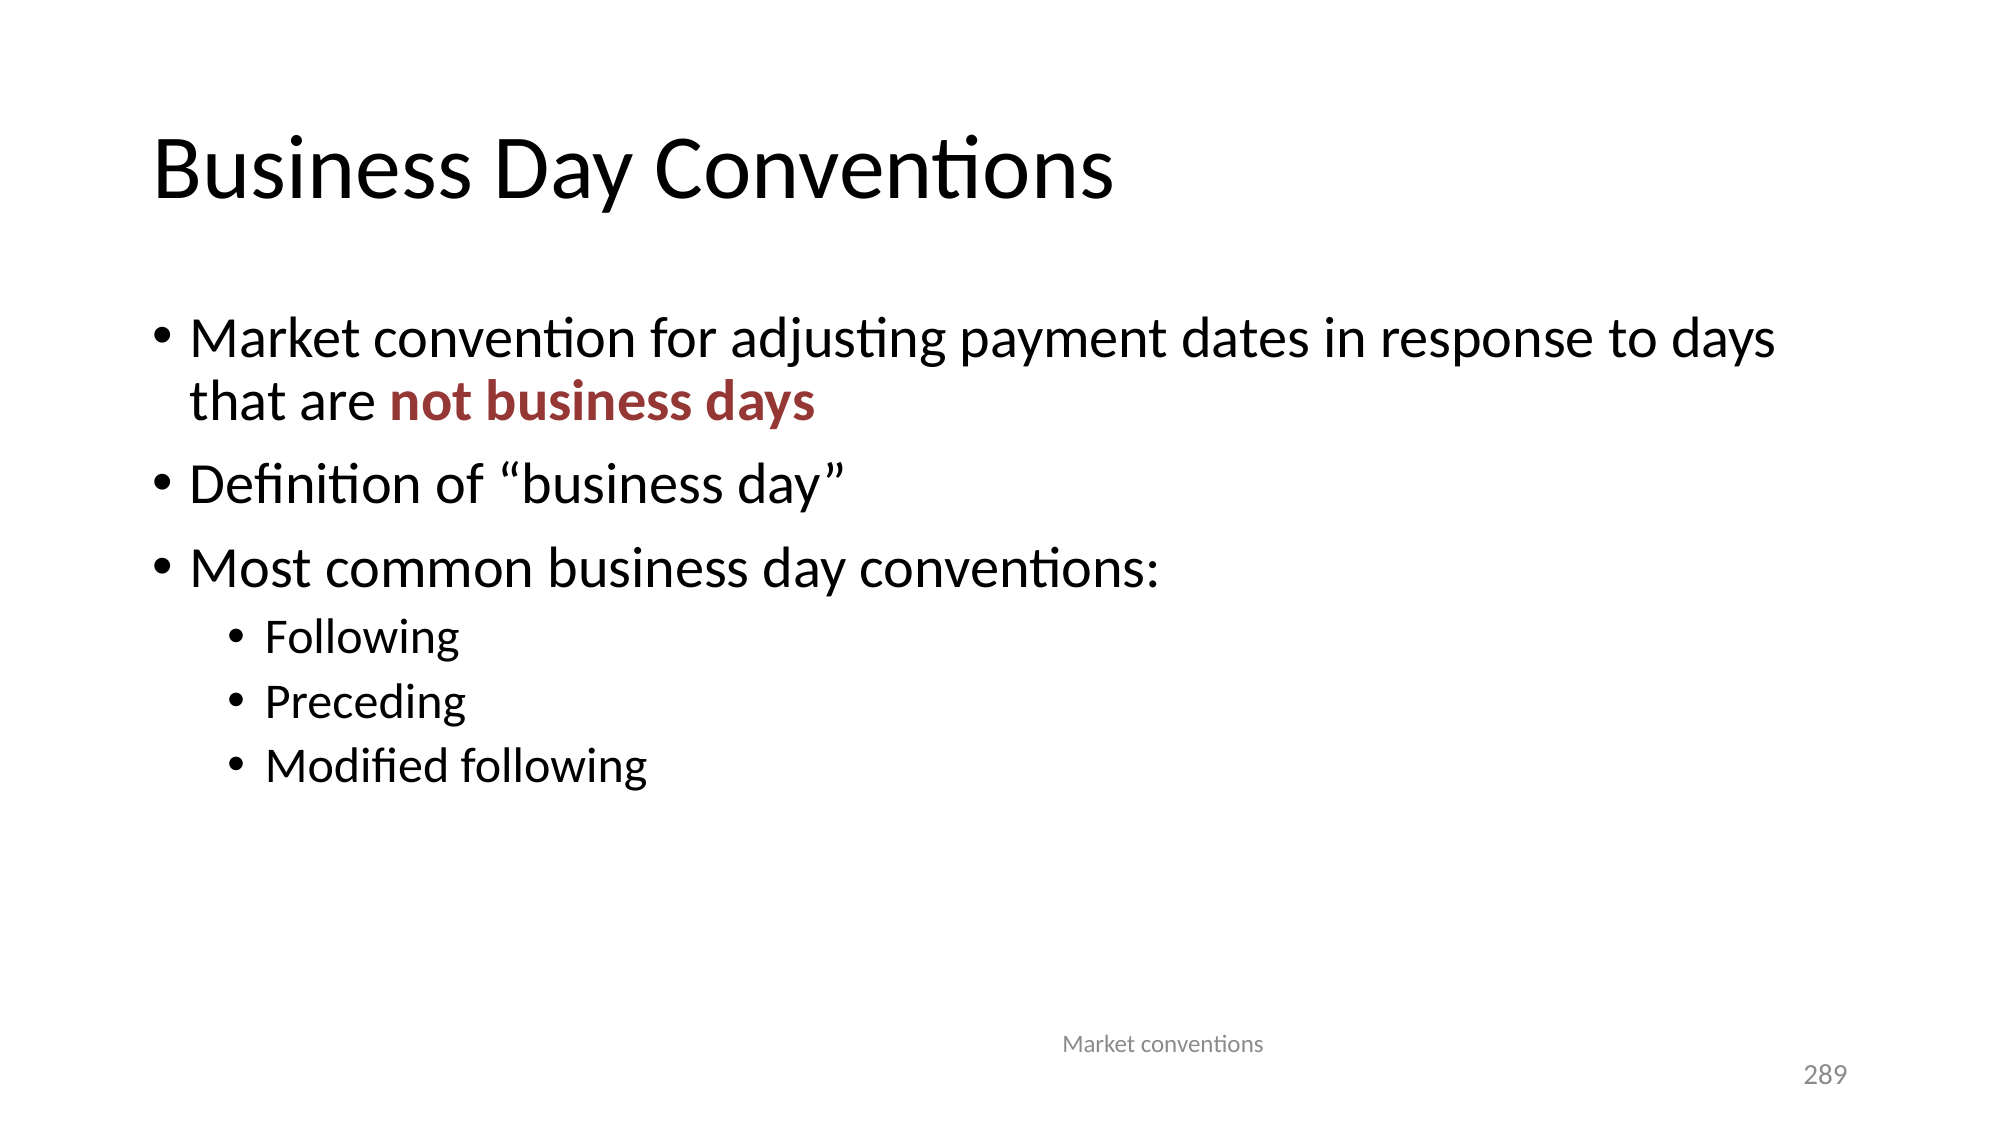

# Business Day Conventions
Market convention for adjusting payment dates in response to days that are not business days
Definition of “business day”
Most common business day conventions:
Following
Preceding
Modified following
Market conventions
289